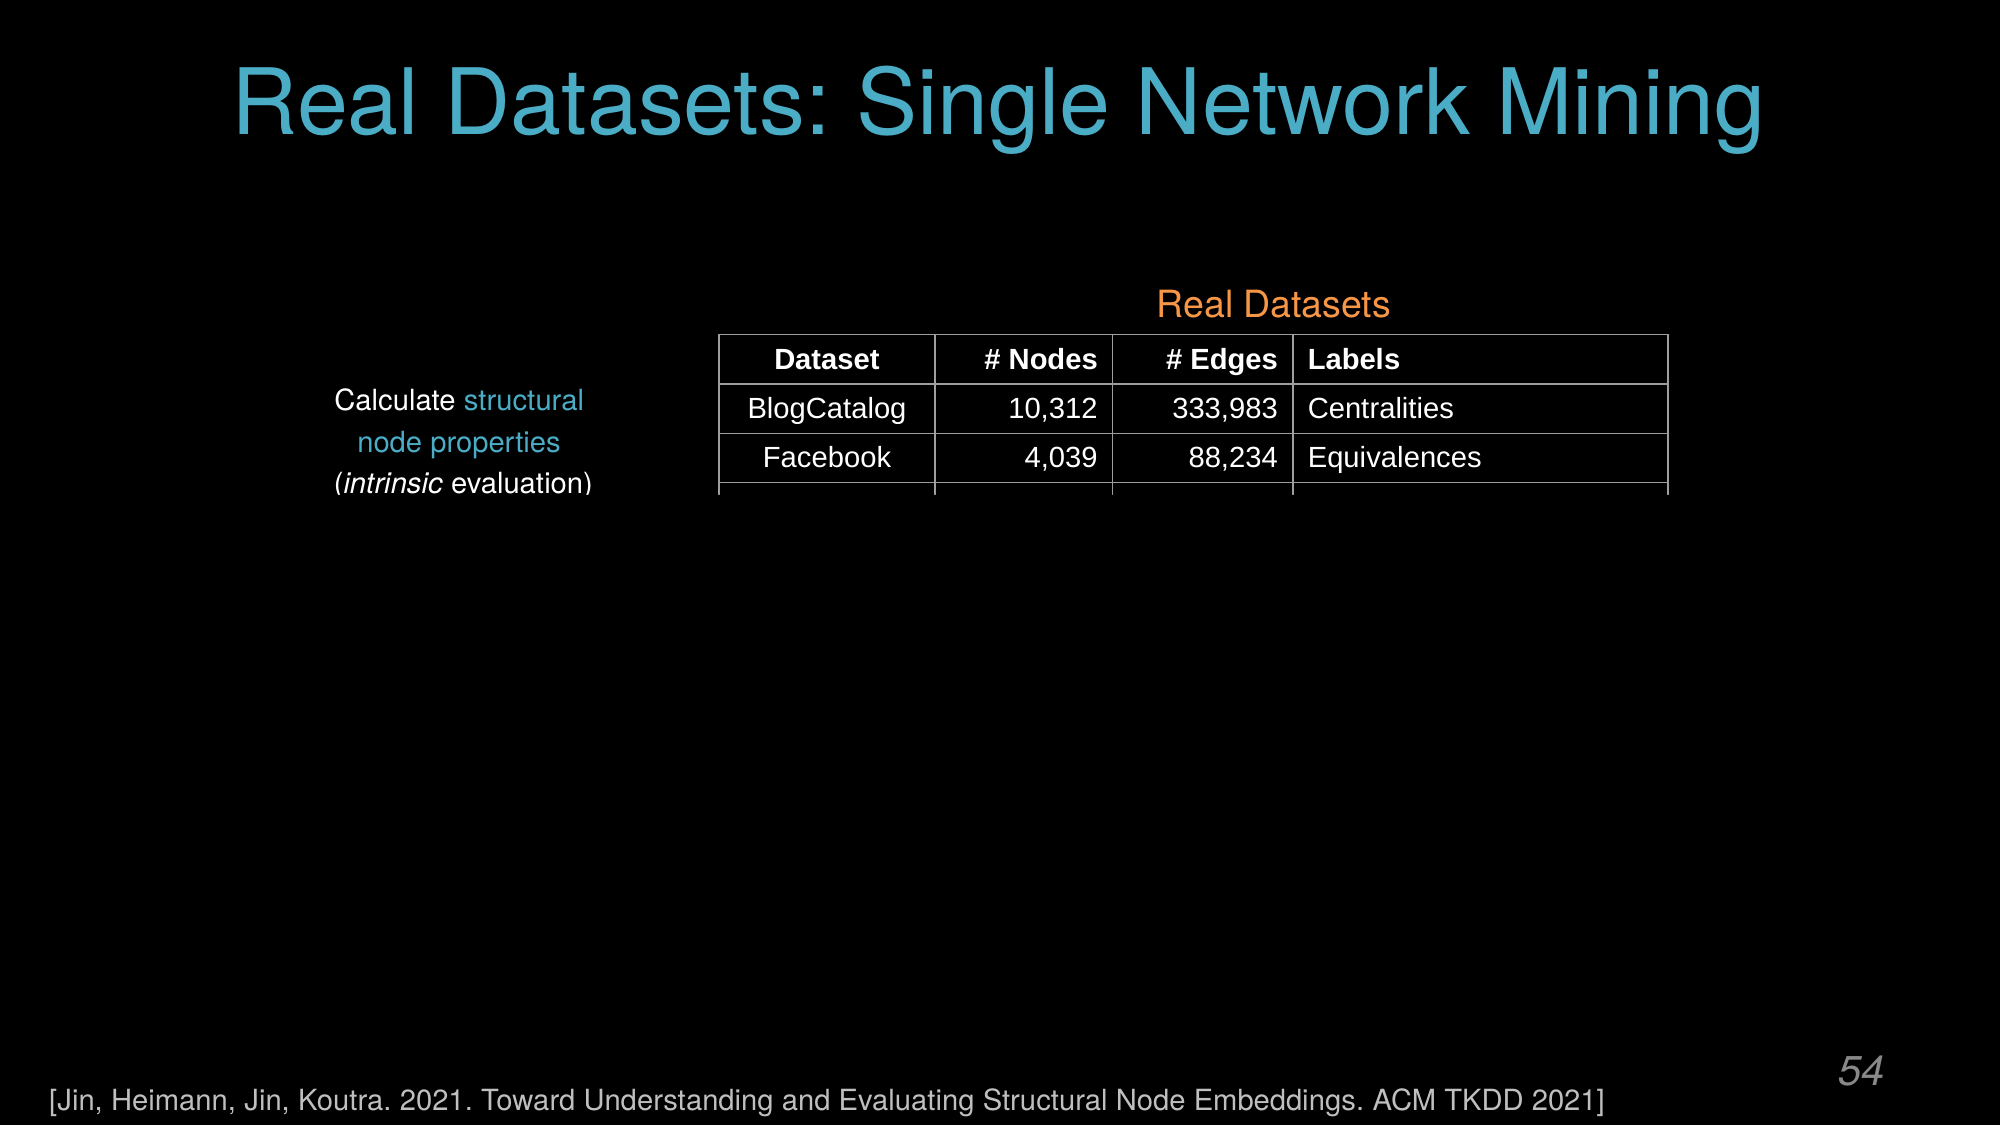

# Real Datasets: Single Network Mining
Real Datasets
| Dataset | # Nodes | # Edges | Labels |
| --- | --- | --- | --- |
| BlogCatalog | 10,312 | 333,983 | Centralities |
| Facebook | 4,039 | 88,234 | Equivalences |
| ICEWS | 1,255 | 1,414 | military vs media entities |
| Email-300 | 318 | 752 | professional roles |
| Email-2K | 2,414 | 11,995 | professional roles |
| PPI | 56,944 | 818,786 | protein cellular functions |
| BR air-traffic | 131 | 1,038 | traffic heaviness |
| EU air-traffic | 399 | 5,995 | traffic heaviness |
| US air-traffic | 1,190 | 13,599 | traffic heaviness |
| DD6 | 4,152 | 20,640 | amino acid properties |
Calculate structural
node properties
(intrinsic evaluation)

Node labels correspond to structural roles
(extrinsic evaluation)
54
[Jin, Heimann, Jin, Koutra. 2021. Toward Understanding and Evaluating Structural Node Embeddings. ACM TKDD 2021]